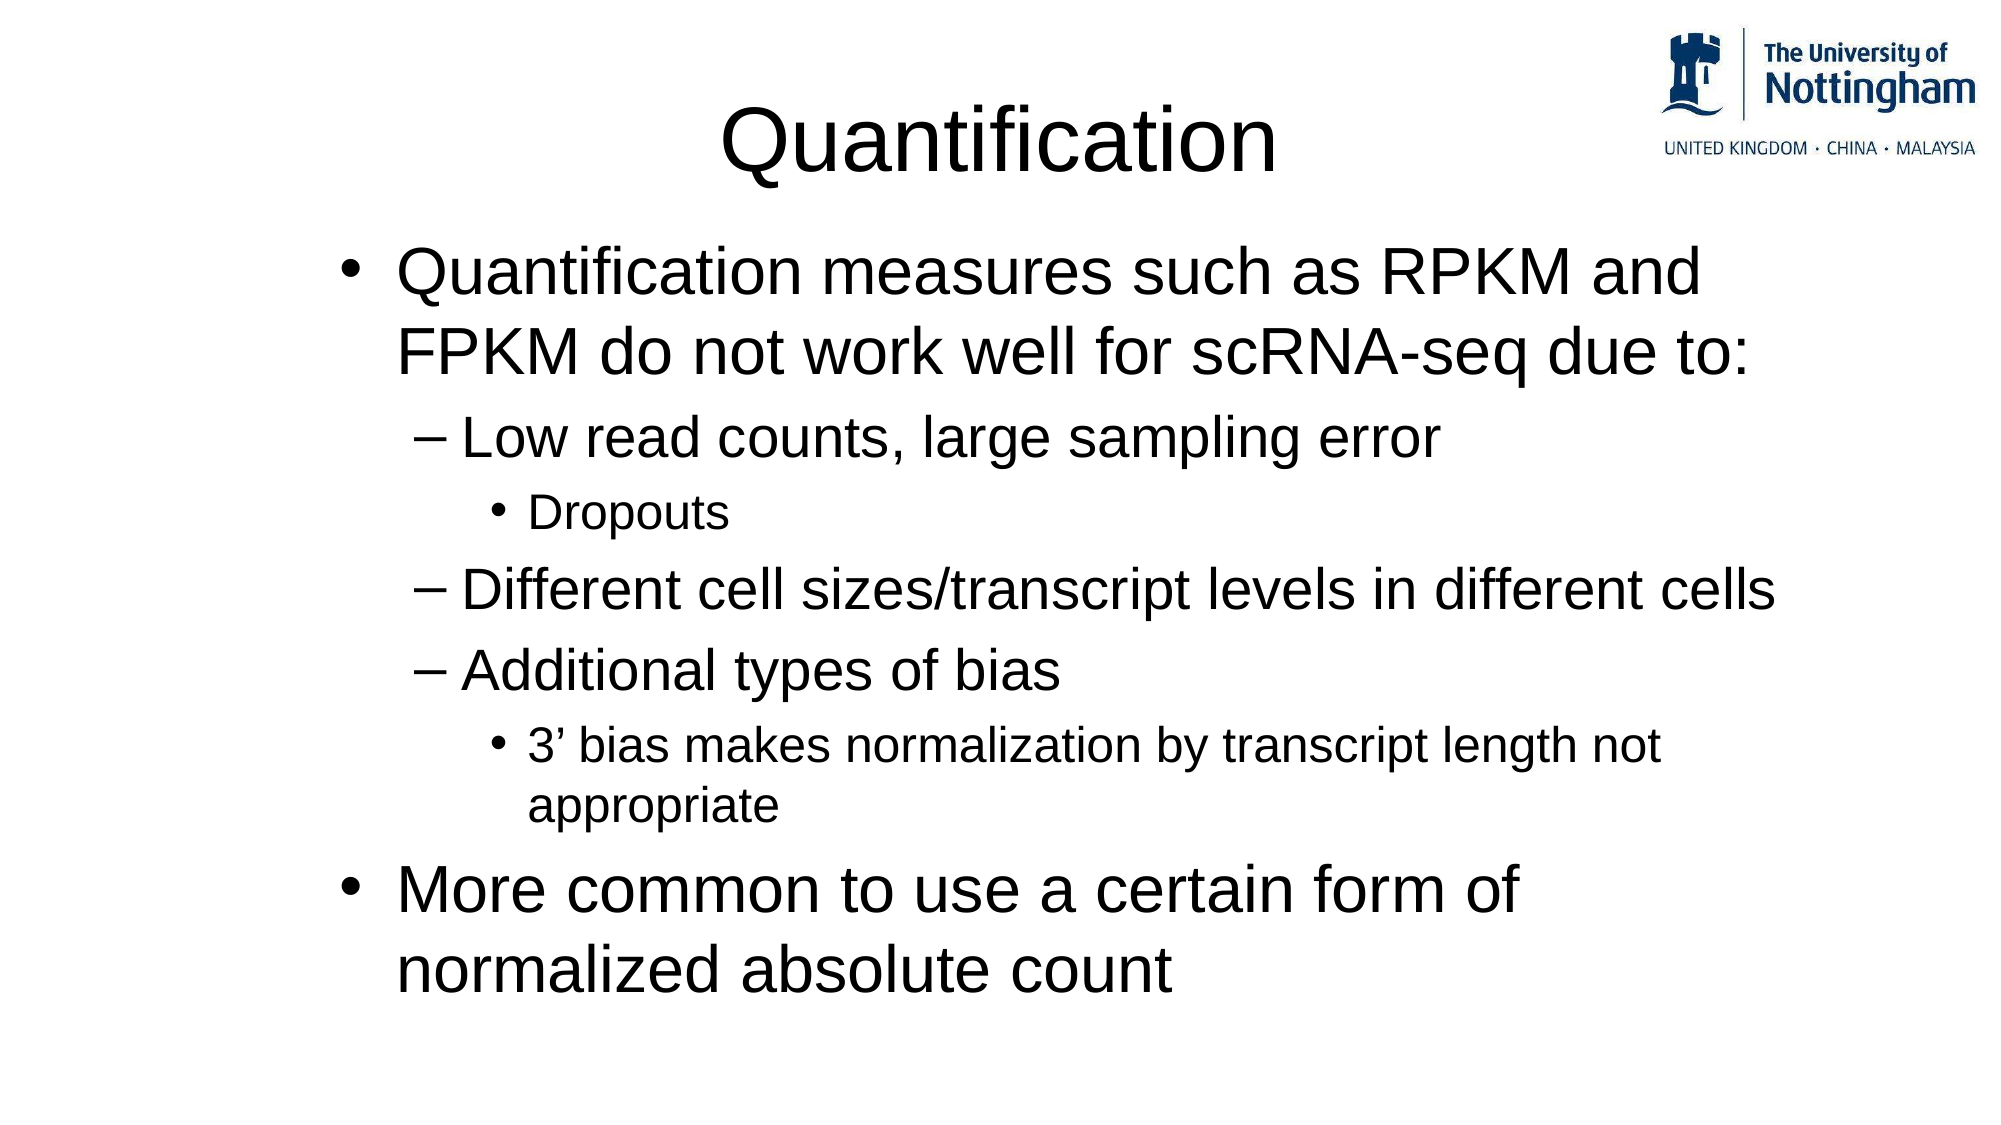

Quantification
Quantification measures such as RPKM and FPKM do not work well for scRNA-seq due to:
Low read counts, large sampling error
Dropouts
Different cell sizes/transcript levels in different cells
Additional types of bias
3’ bias makes normalization by transcript length not appropriate
More common to use a certain form of normalized absolute count